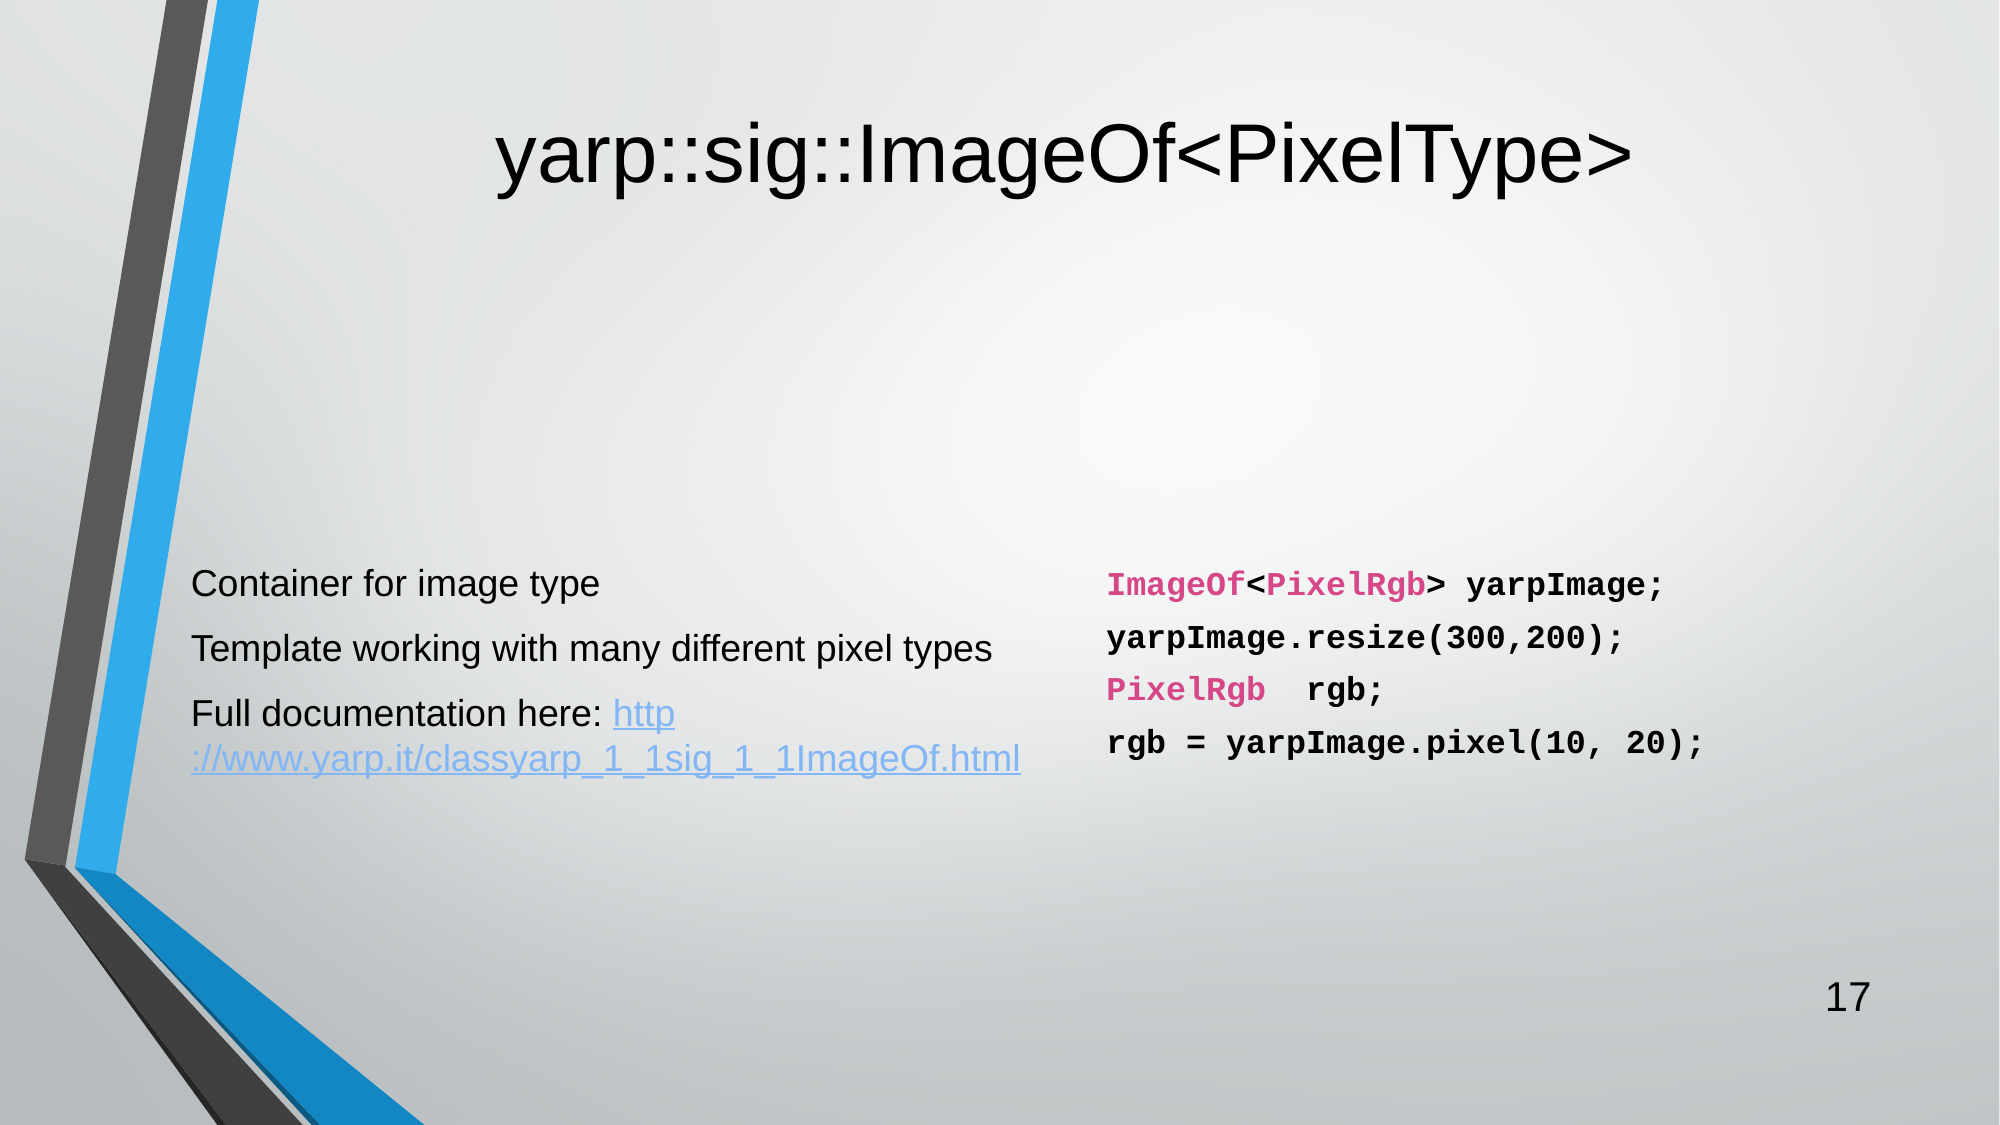

# yarp::sig::ImageOf<PixelType>
Container for image type
Template working with many different pixel types
Full documentation here: http://www.yarp.it/classyarp_1_1sig_1_1ImageOf.html
ImageOf<PixelRgb> yarpImage;
yarpImage.resize(300,200);
PixelRgb  rgb;
rgb = yarpImage.pixel(10, 20);

17